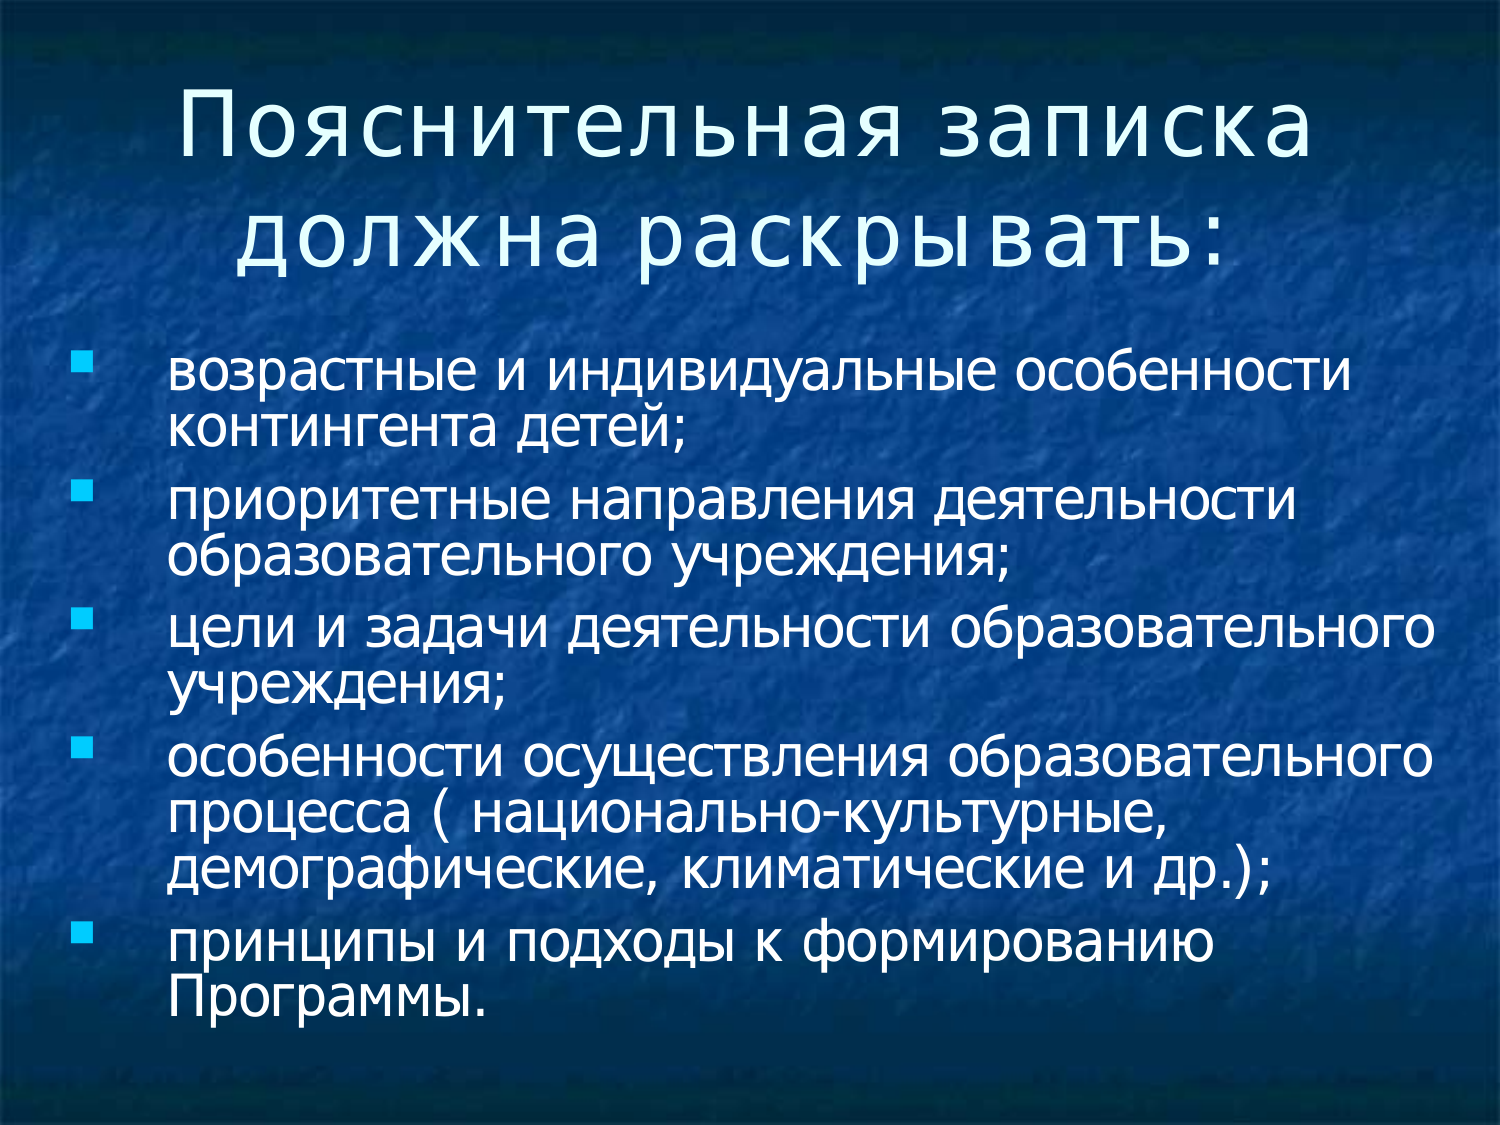

# Пояснительная записка должна раскрывать:
возрастные и индивидуальные особенности контингента детей;
приоритетные направления деятельности образовательного учреждения;
цели и задачи деятельности образовательного учреждения;
особенности осуществления образовательного процесса ( национально-культурные, демографические, климатические и др.);
принципы и подходы к формированию Программы.